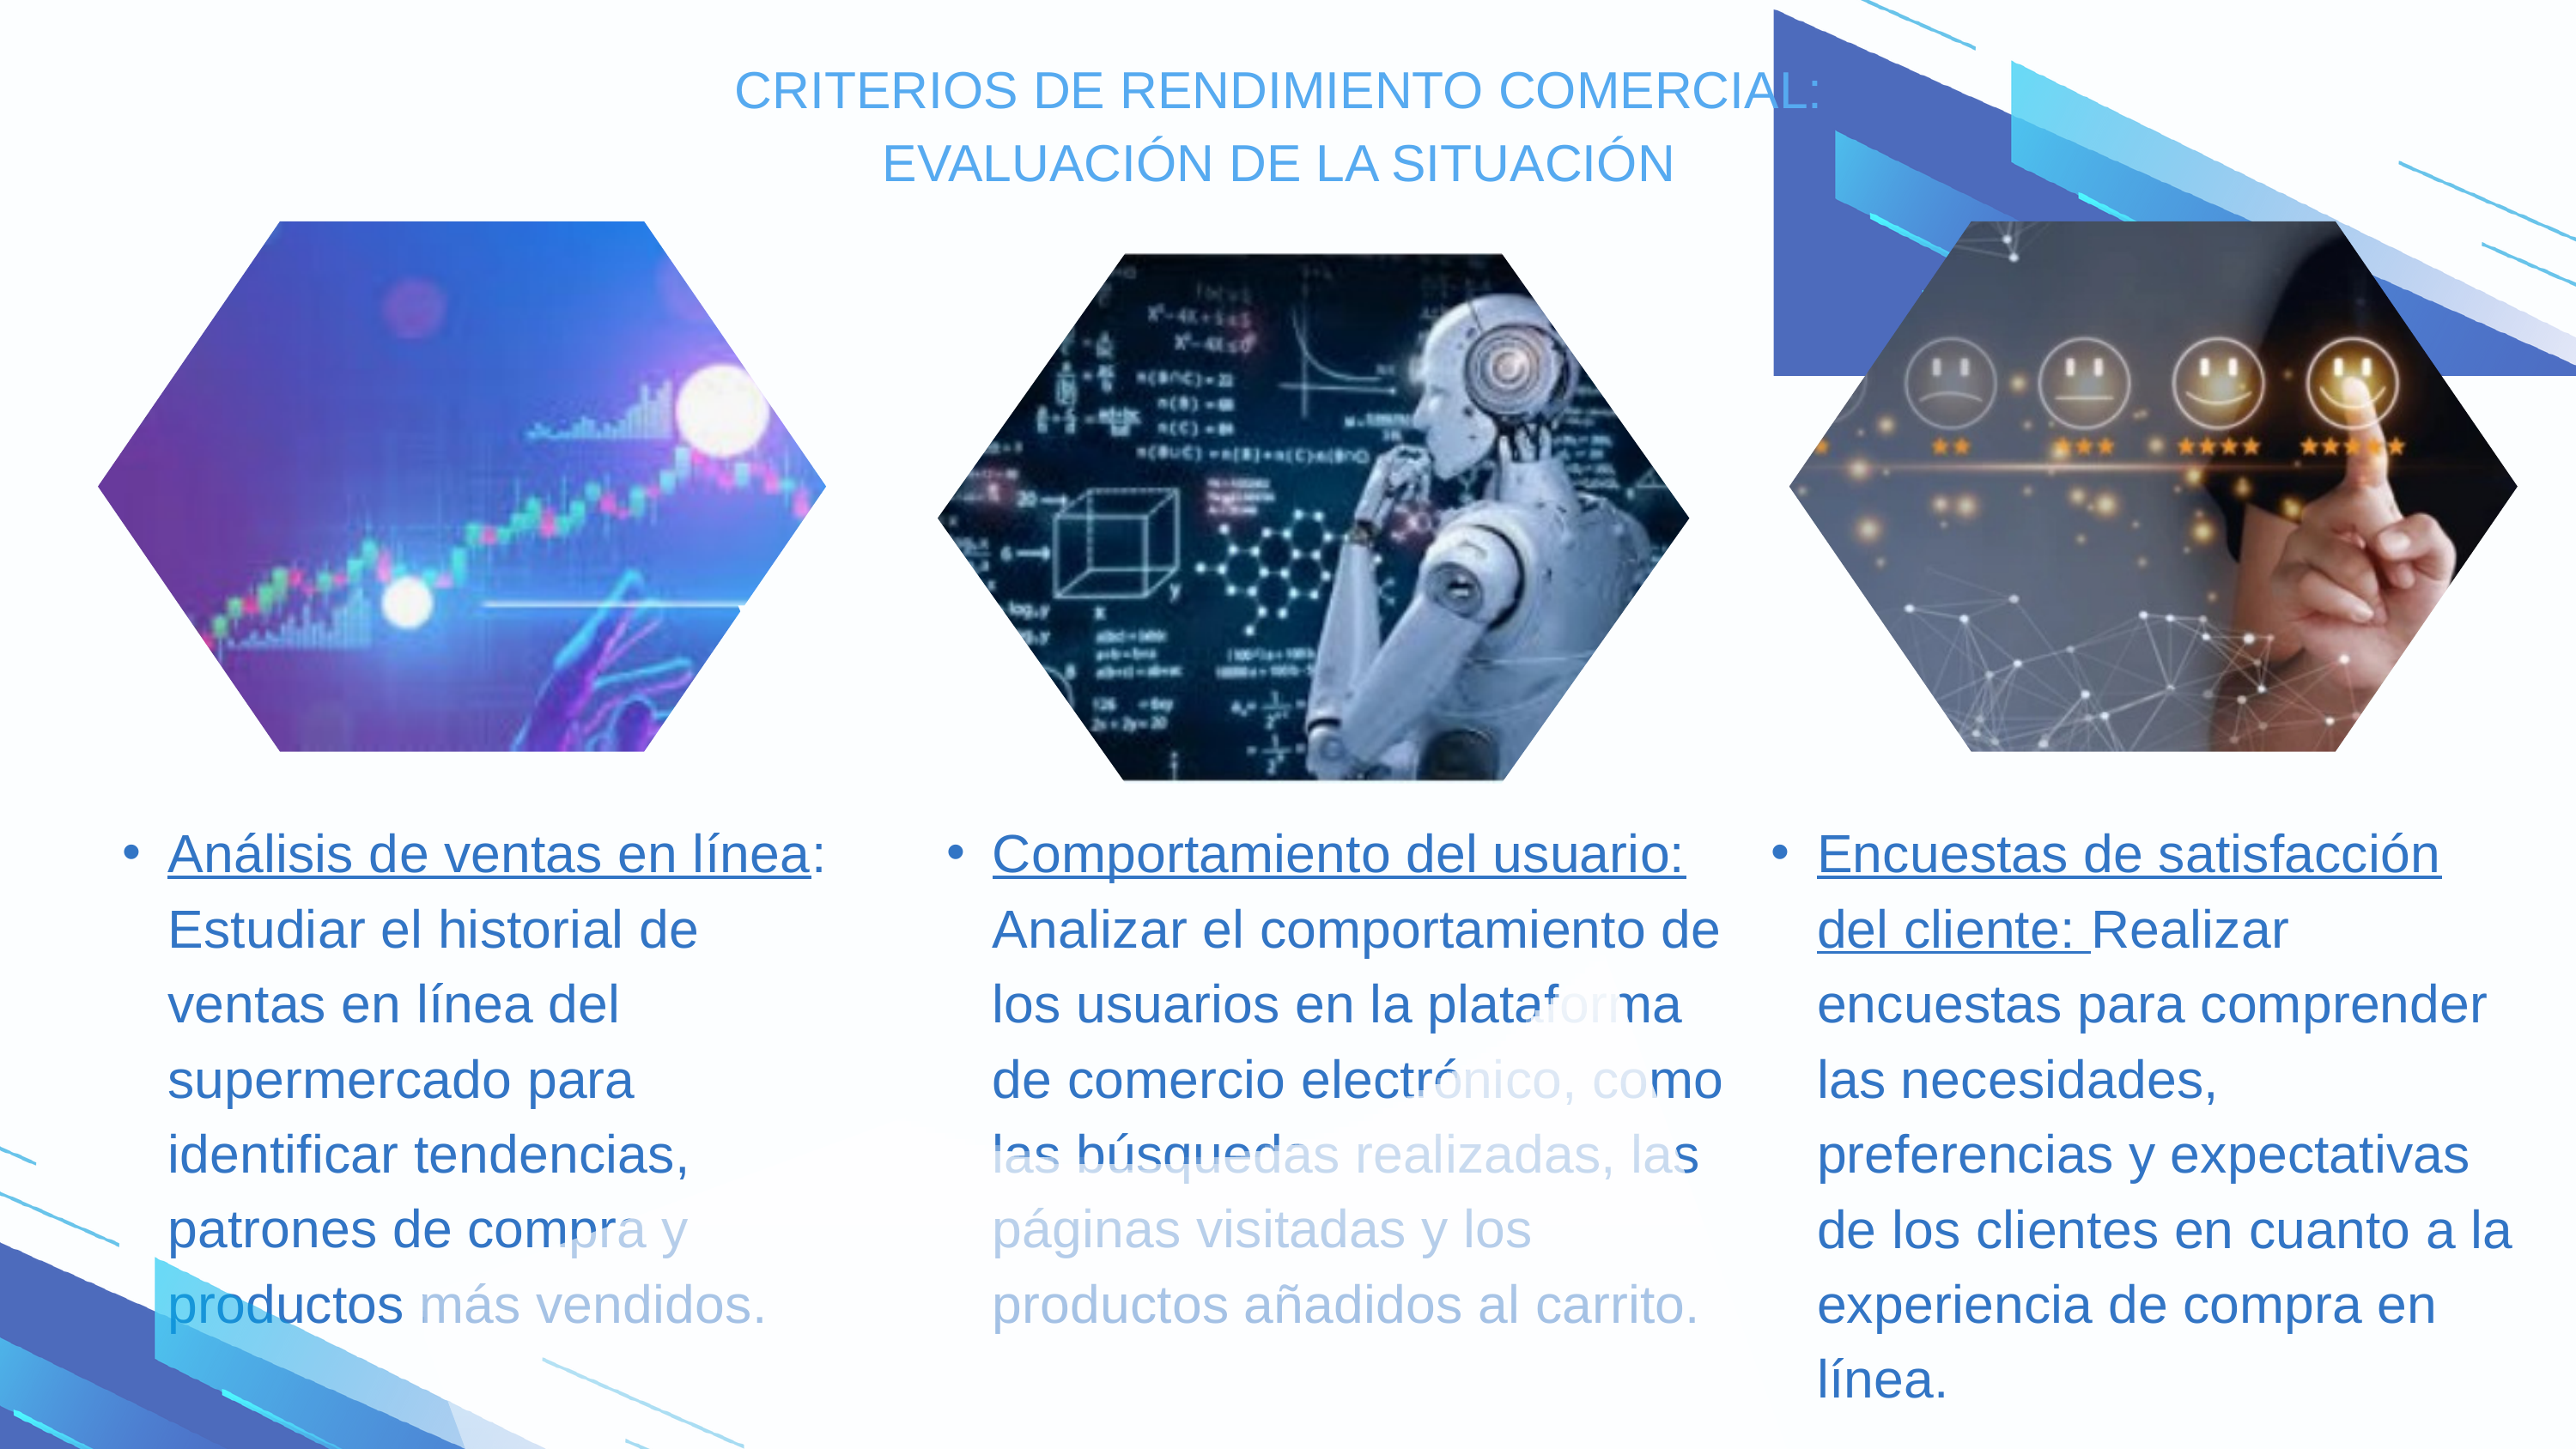

CRITERIOS DE RENDIMIENTO COMERCIAL: EVALUACIÓN DE LA SITUACIÓN

VISION
Análisis de ventas en línea: Estudiar el historial de ventas en línea del supermercado para identificar tendencias, patrones de compra y productos más vendidos.

Comportamiento del usuario: Analizar el comportamiento de los usuarios en la plataforma de comercio electrónico, como las búsquedas realizadas, las páginas visitadas y los productos añadidos al carrito.

Encuestas de satisfacción del cliente: Realizar encuestas para comprender las necesidades, preferencias y expectativas de los clientes en cuanto a la experiencia de compra en línea.